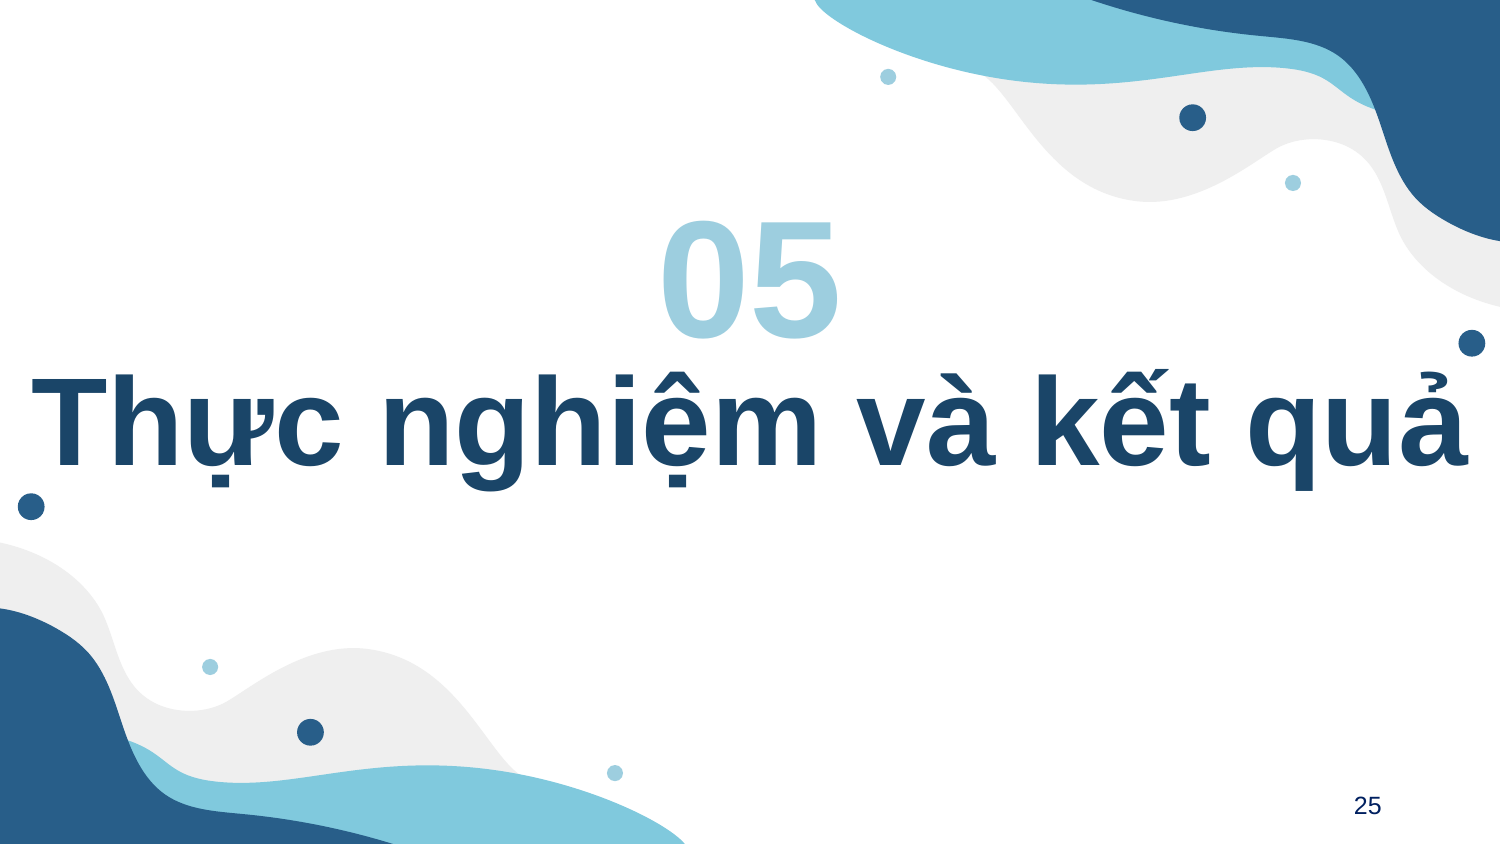

05
# Thực nghiệm và kết quả
25